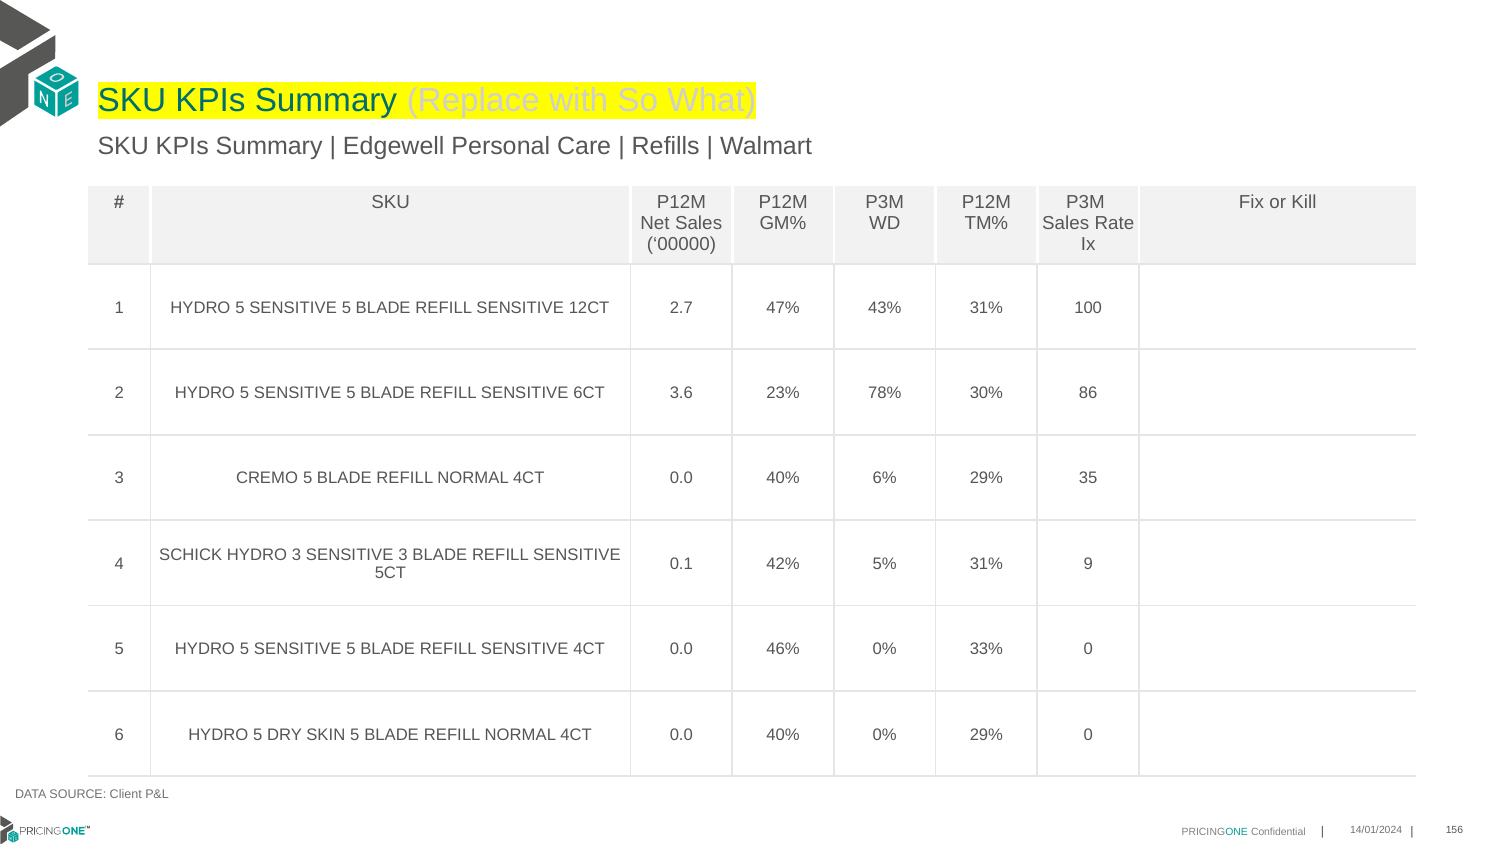

# SKU KPIs Summary (Replace with So What)
SKU KPIs Summary | Edgewell Personal Care | Refills | Walmart
| # | SKU | P12M Net Sales (‘00000) | P12M GM% | P3M WD | P12M TM% | P3M Sales Rate Ix | Fix or Kill |
| --- | --- | --- | --- | --- | --- | --- | --- |
| 1 | HYDRO 5 SENSITIVE 5 BLADE REFILL SENSITIVE 12CT | 2.7 | 47% | 43% | 31% | 100 |  |
| 2 | HYDRO 5 SENSITIVE 5 BLADE REFILL SENSITIVE 6CT | 3.6 | 23% | 78% | 30% | 86 |  |
| 3 | CREMO 5 BLADE REFILL NORMAL 4CT | 0.0 | 40% | 6% | 29% | 35 |  |
| 4 | SCHICK HYDRO 3 SENSITIVE 3 BLADE REFILL SENSITIVE 5CT | 0.1 | 42% | 5% | 31% | 9 |  |
| 5 | HYDRO 5 SENSITIVE 5 BLADE REFILL SENSITIVE 4CT | 0.0 | 46% | 0% | 33% | 0 |  |
| 6 | HYDRO 5 DRY SKIN 5 BLADE REFILL NORMAL 4CT | 0.0 | 40% | 0% | 29% | 0 |  |
DATA SOURCE: Client P&L

14/01/2024
156